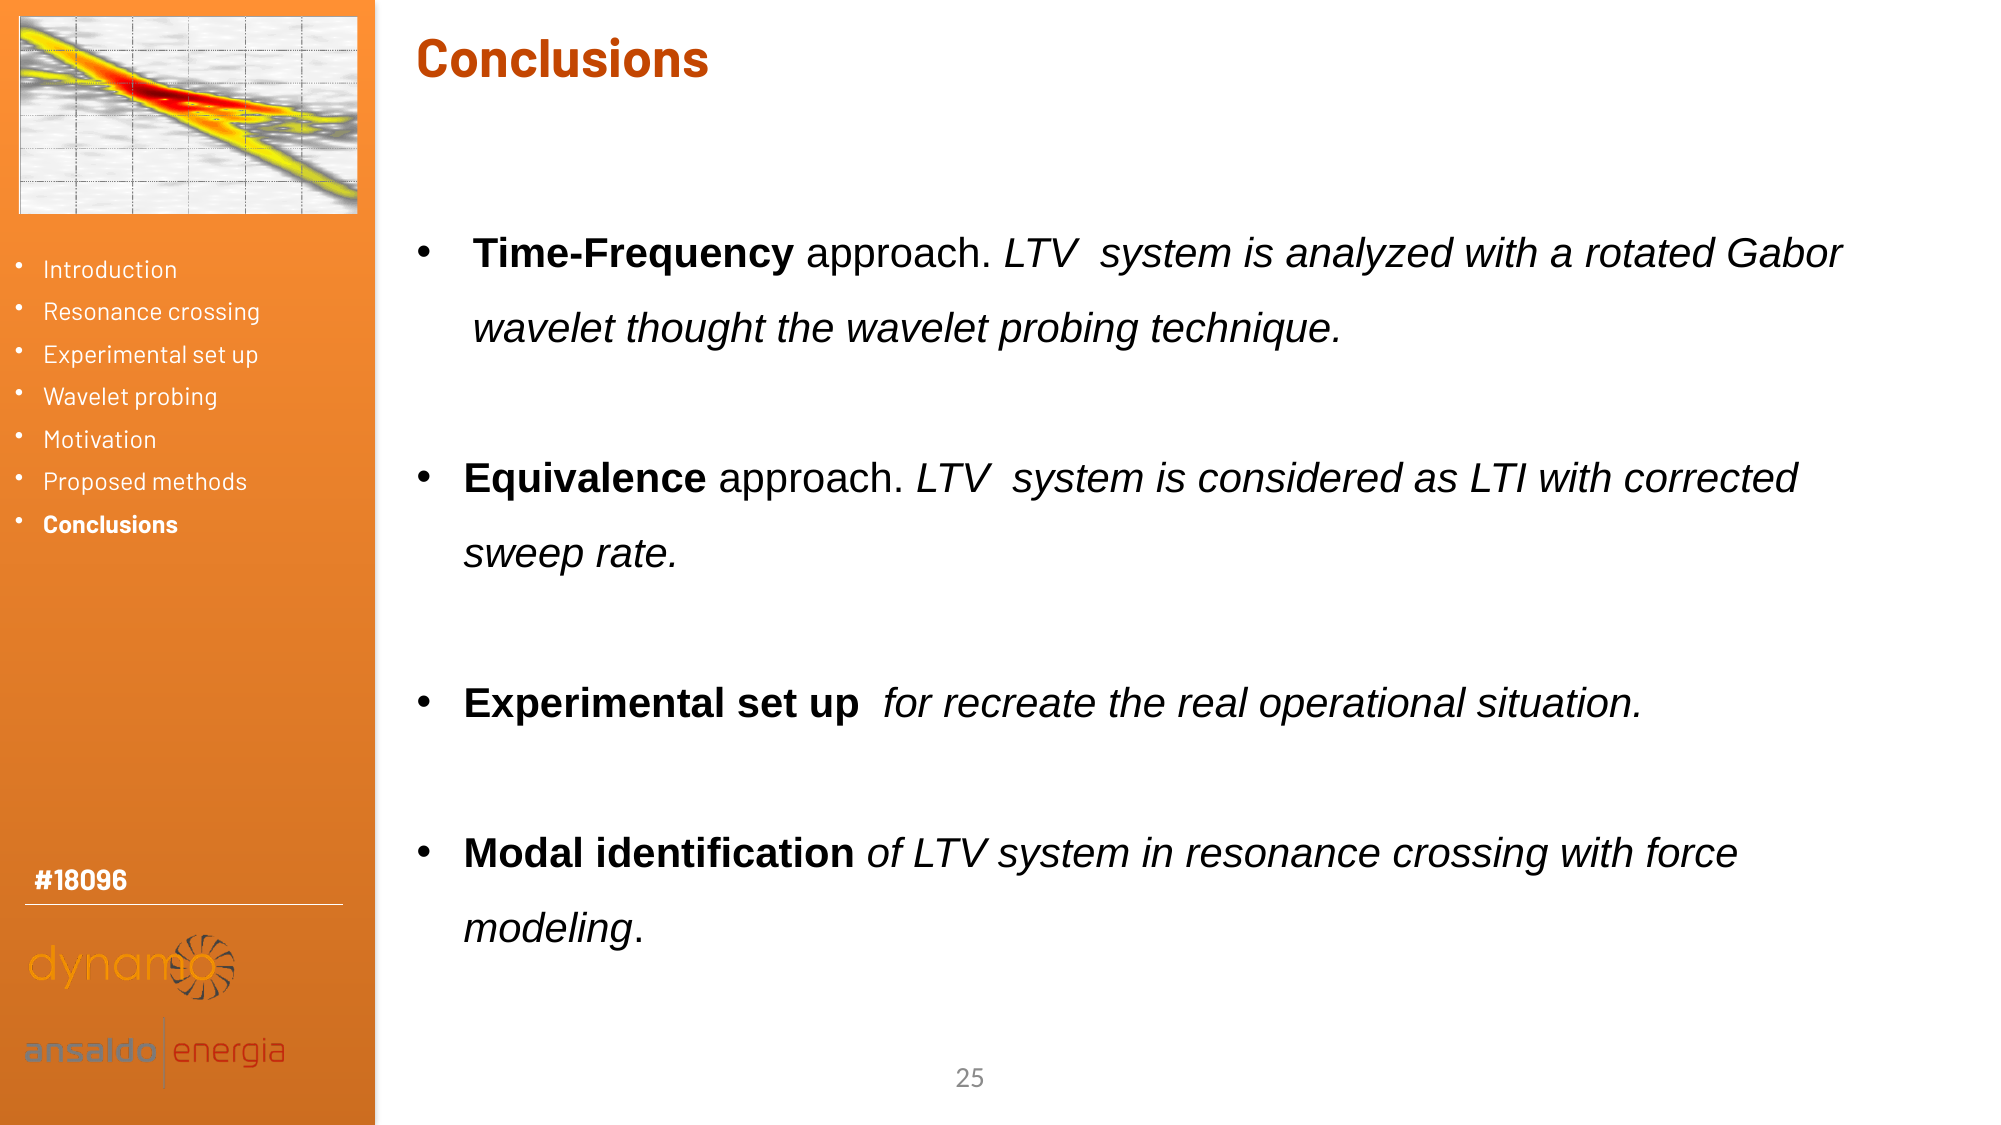

Conclusions

Time-Frequency approach. LTV  system is analyzed with a rotated Gabor wavelet thought the wavelet probing technique.

Equivalence approach. LTV  system is considered as LTI with corrected sweep rate.

Experimental set up  for recreate the real operational situation.

Modal identification of LTV system in resonance crossing with force modeling.

25